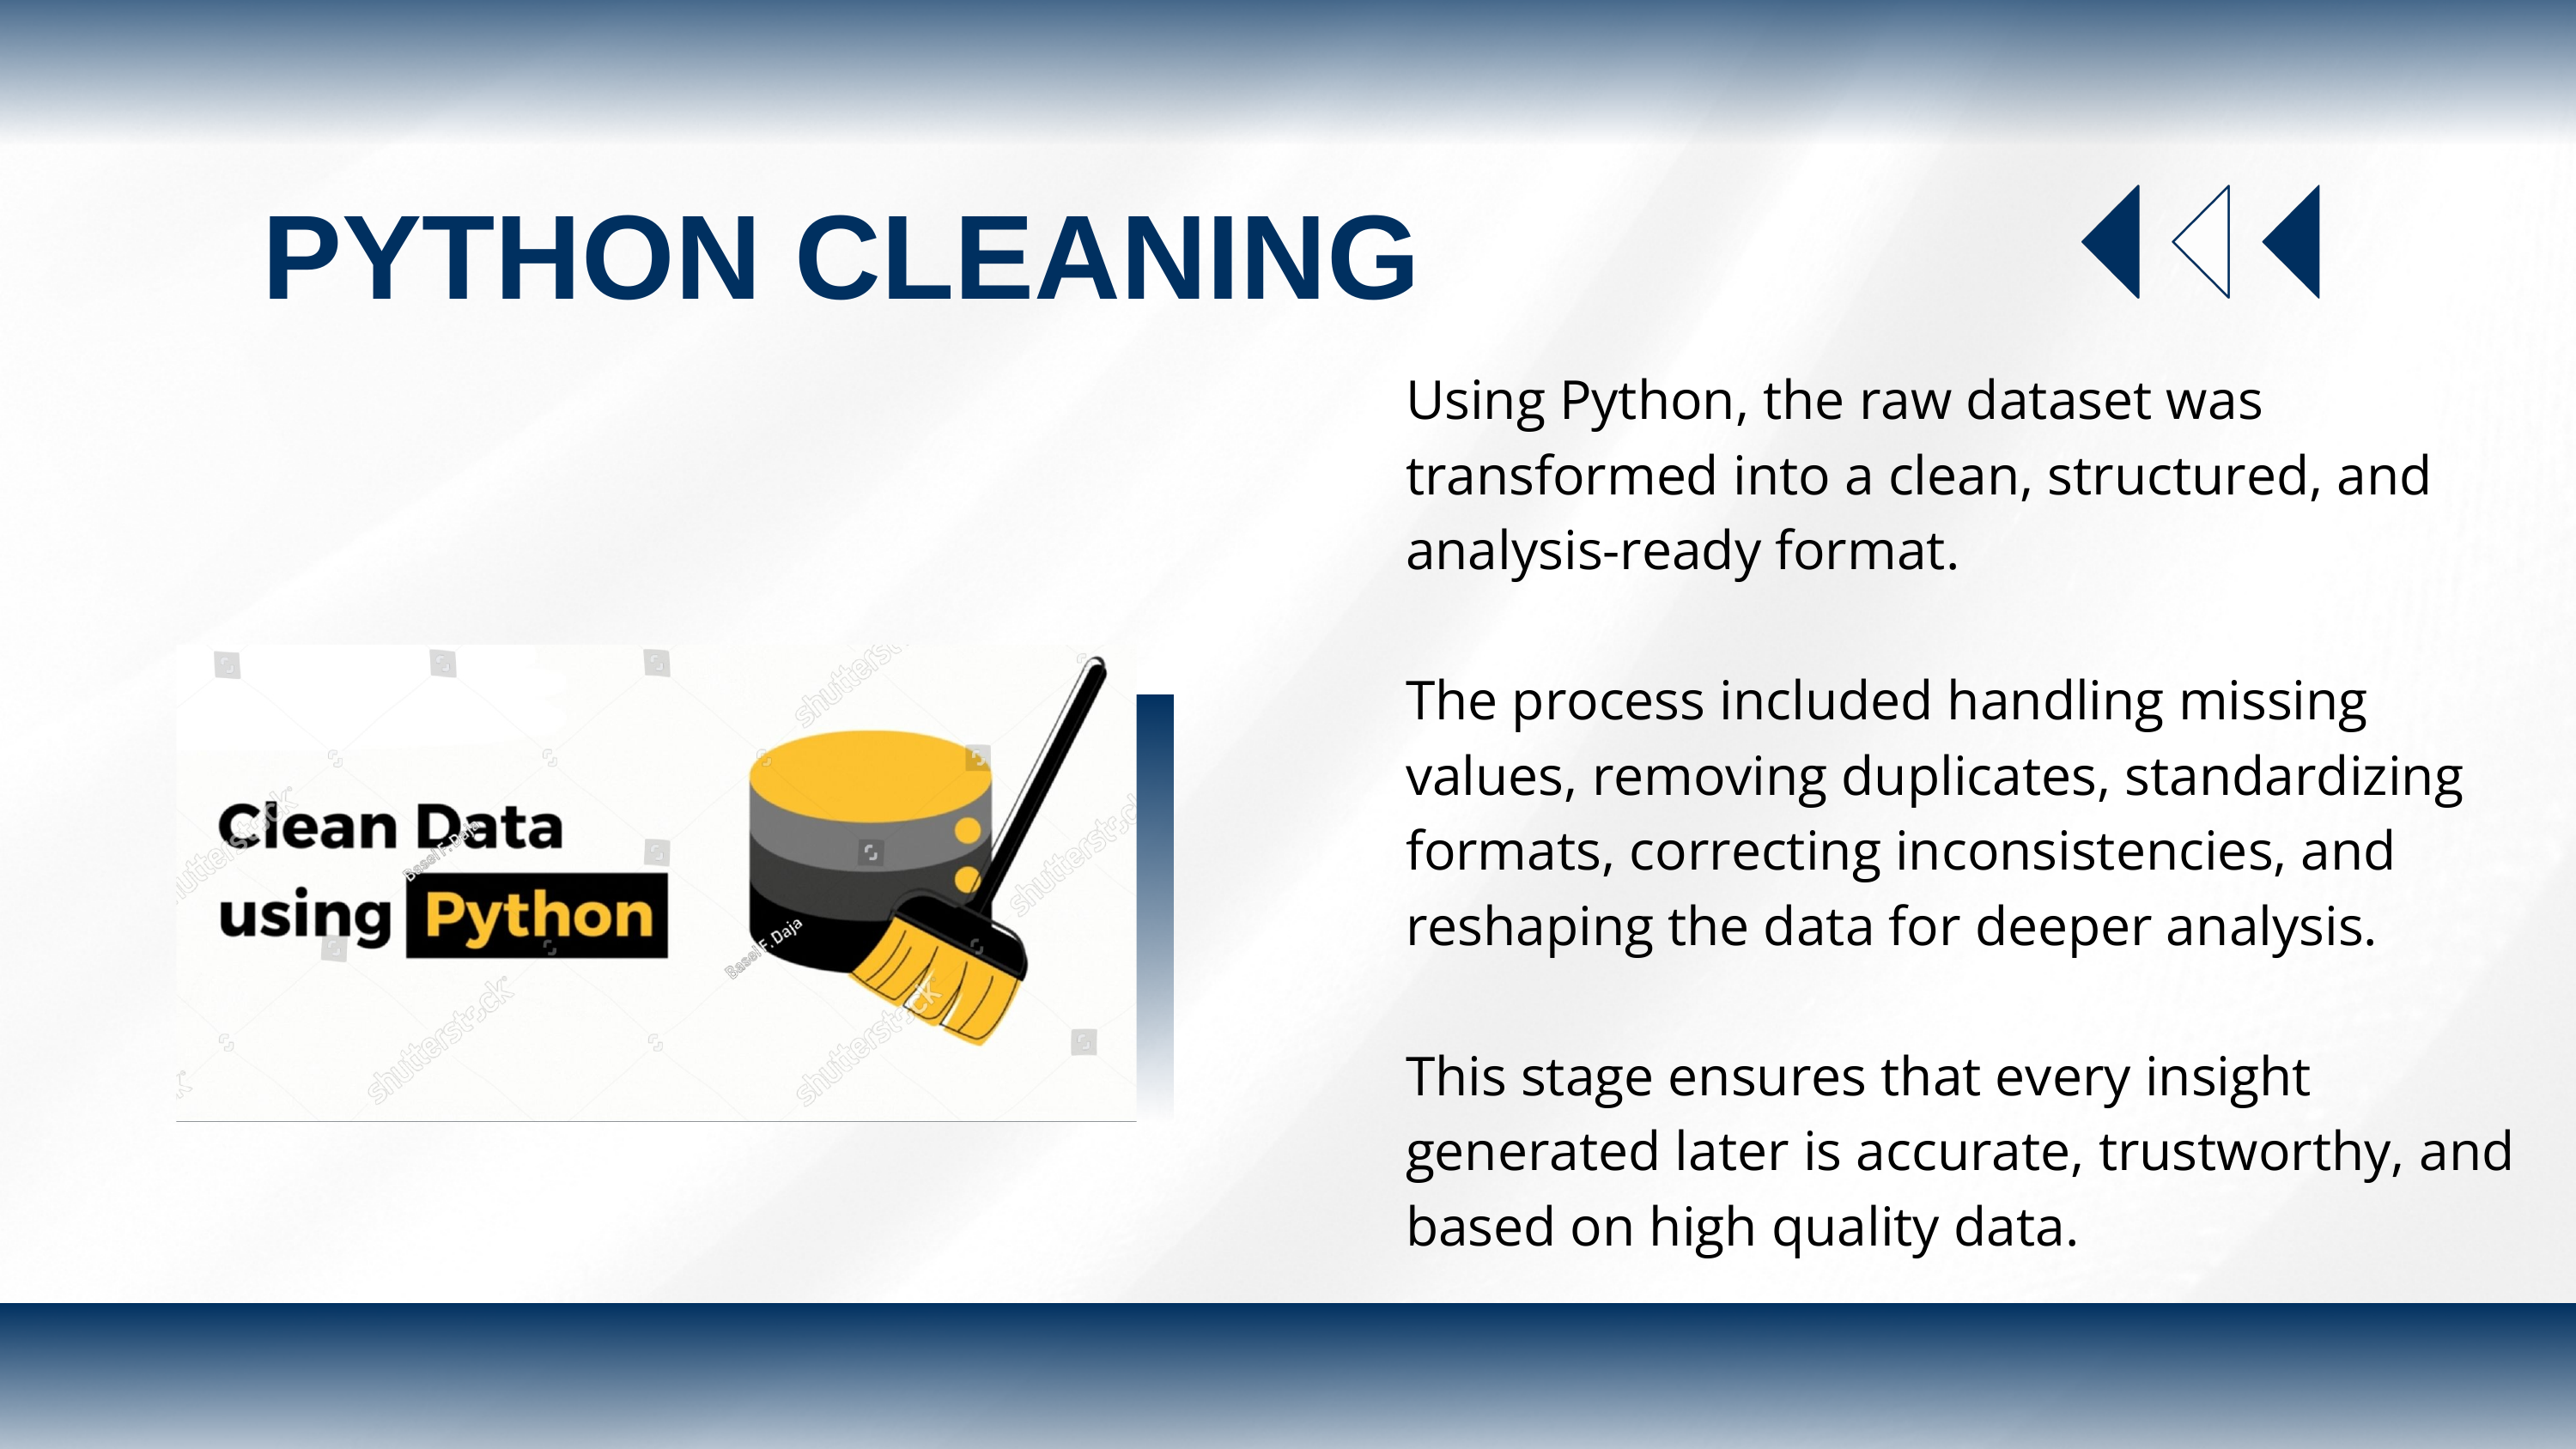

PYTHON CLEANING
Using Python, the raw dataset was transformed into a clean, structured, and analysis-ready format.

The process included handling missing values, removing duplicates, standardizing formats, correcting inconsistencies, and reshaping the data for deeper analysis.

This stage ensures that every insight generated later is accurate, trustworthy, and based on high quality data.